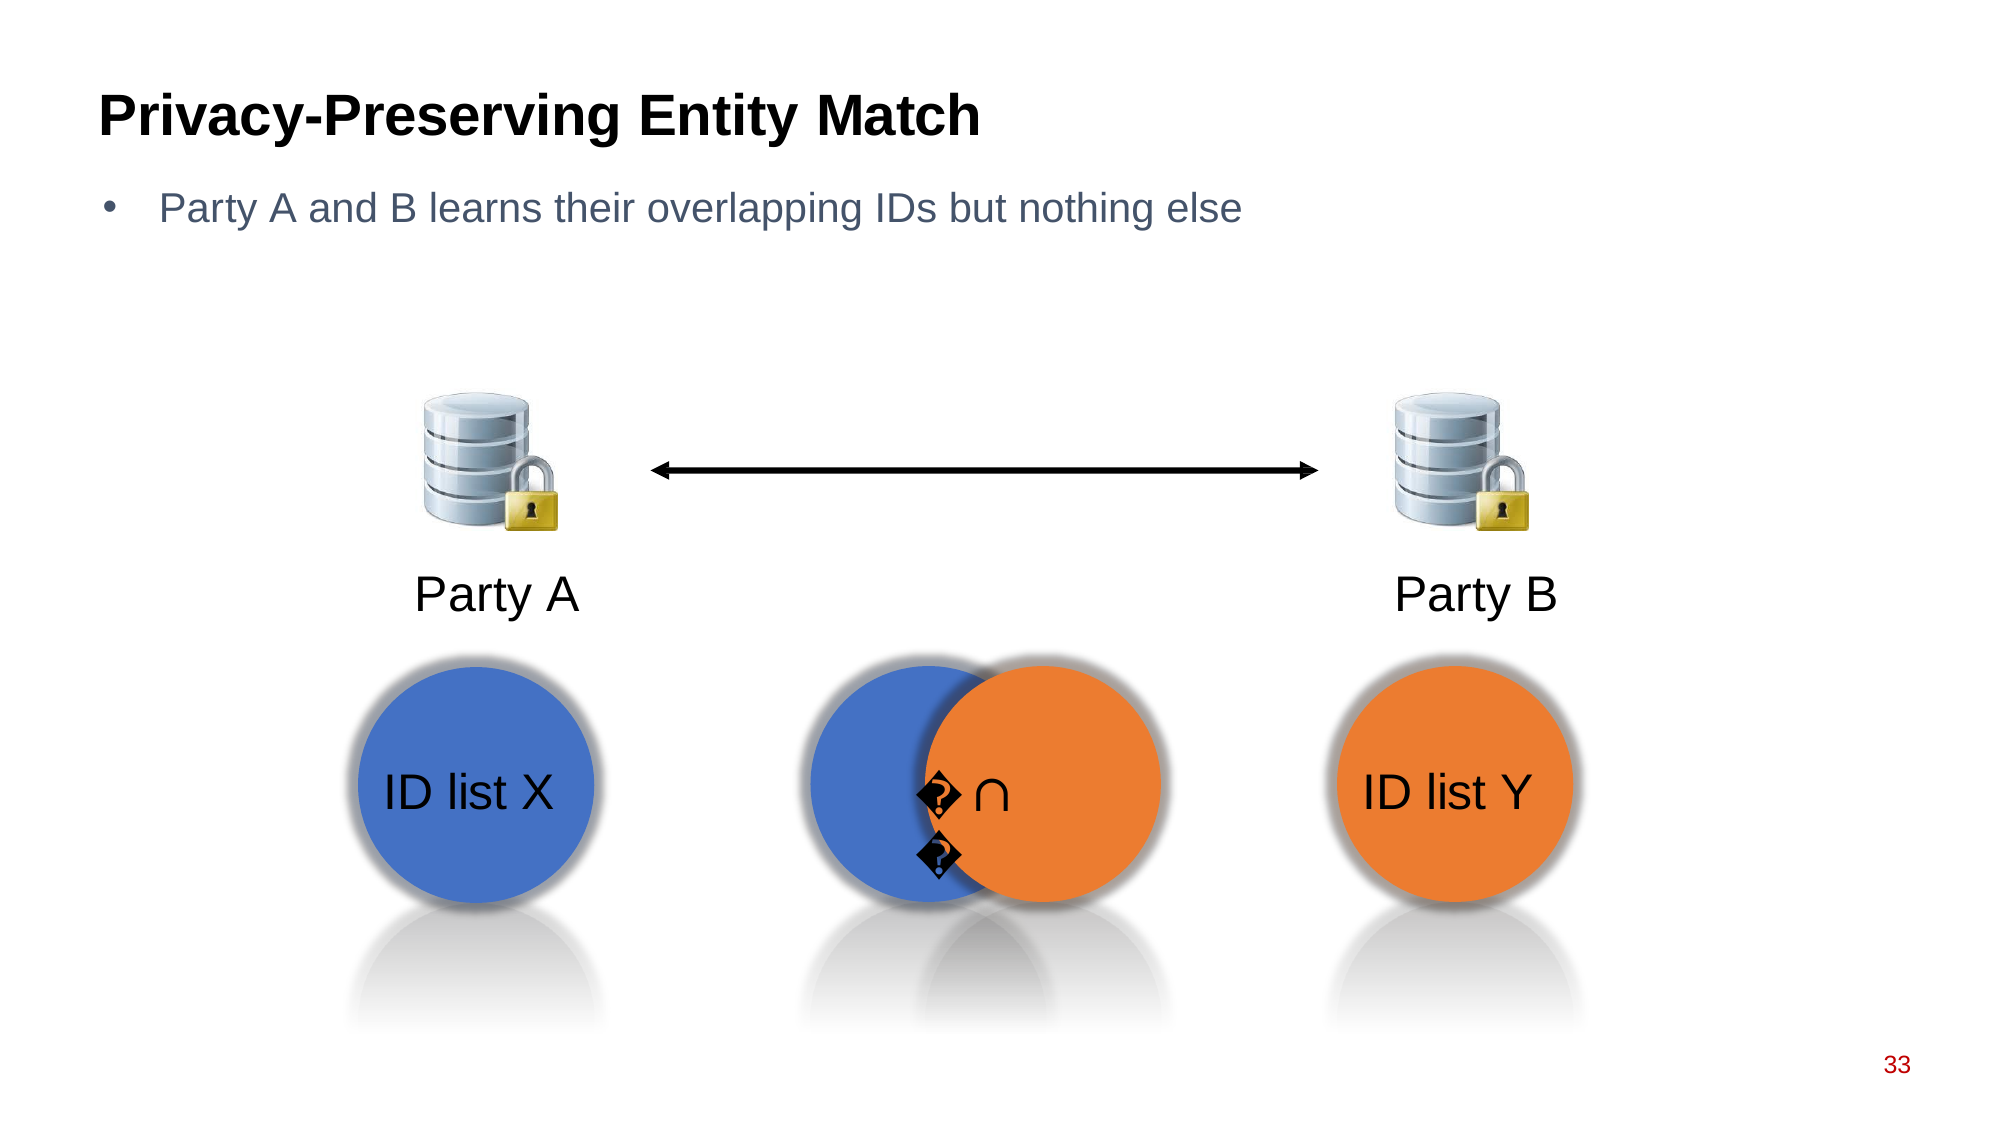

# Privacy-Preserving Entity Match
Party A and B learns their overlapping IDs but nothing else

Party A
Party B

�	∩	�
ID list X
ID list Y

33